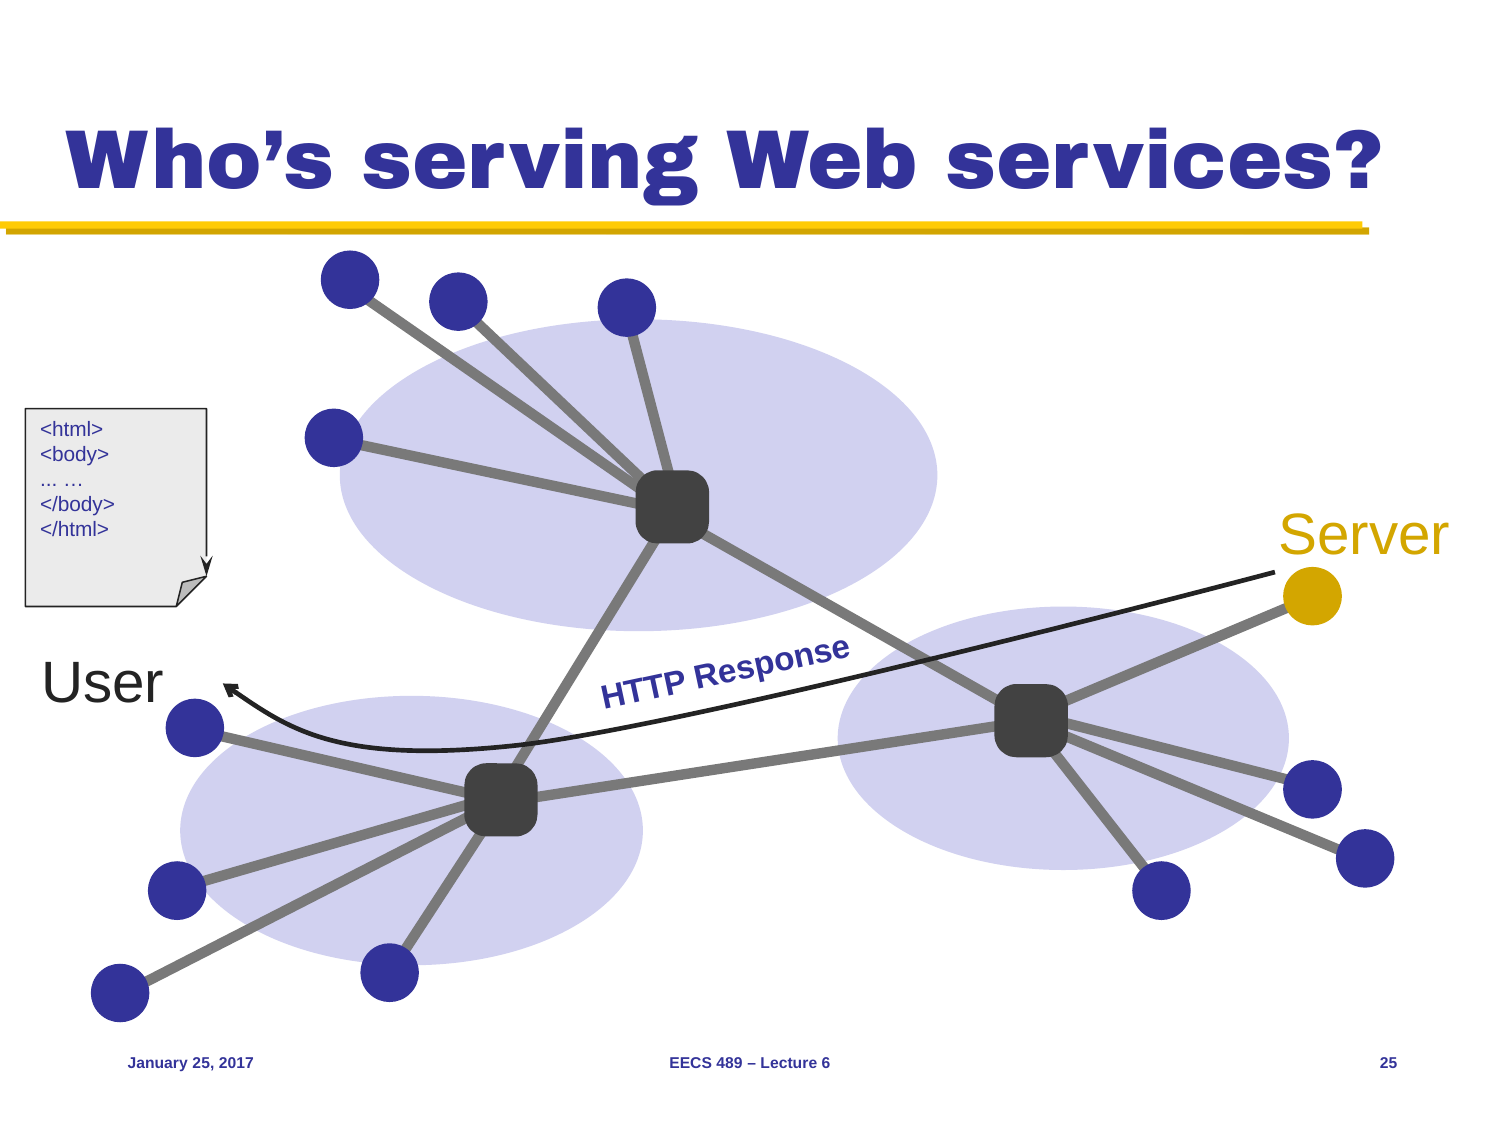

# Who’s serving Web services?

<html>
<body>
... …
</body>
</html>

Server

User
HTTP Response

January 25, 2017
EECS 489 – Lecture 6
25